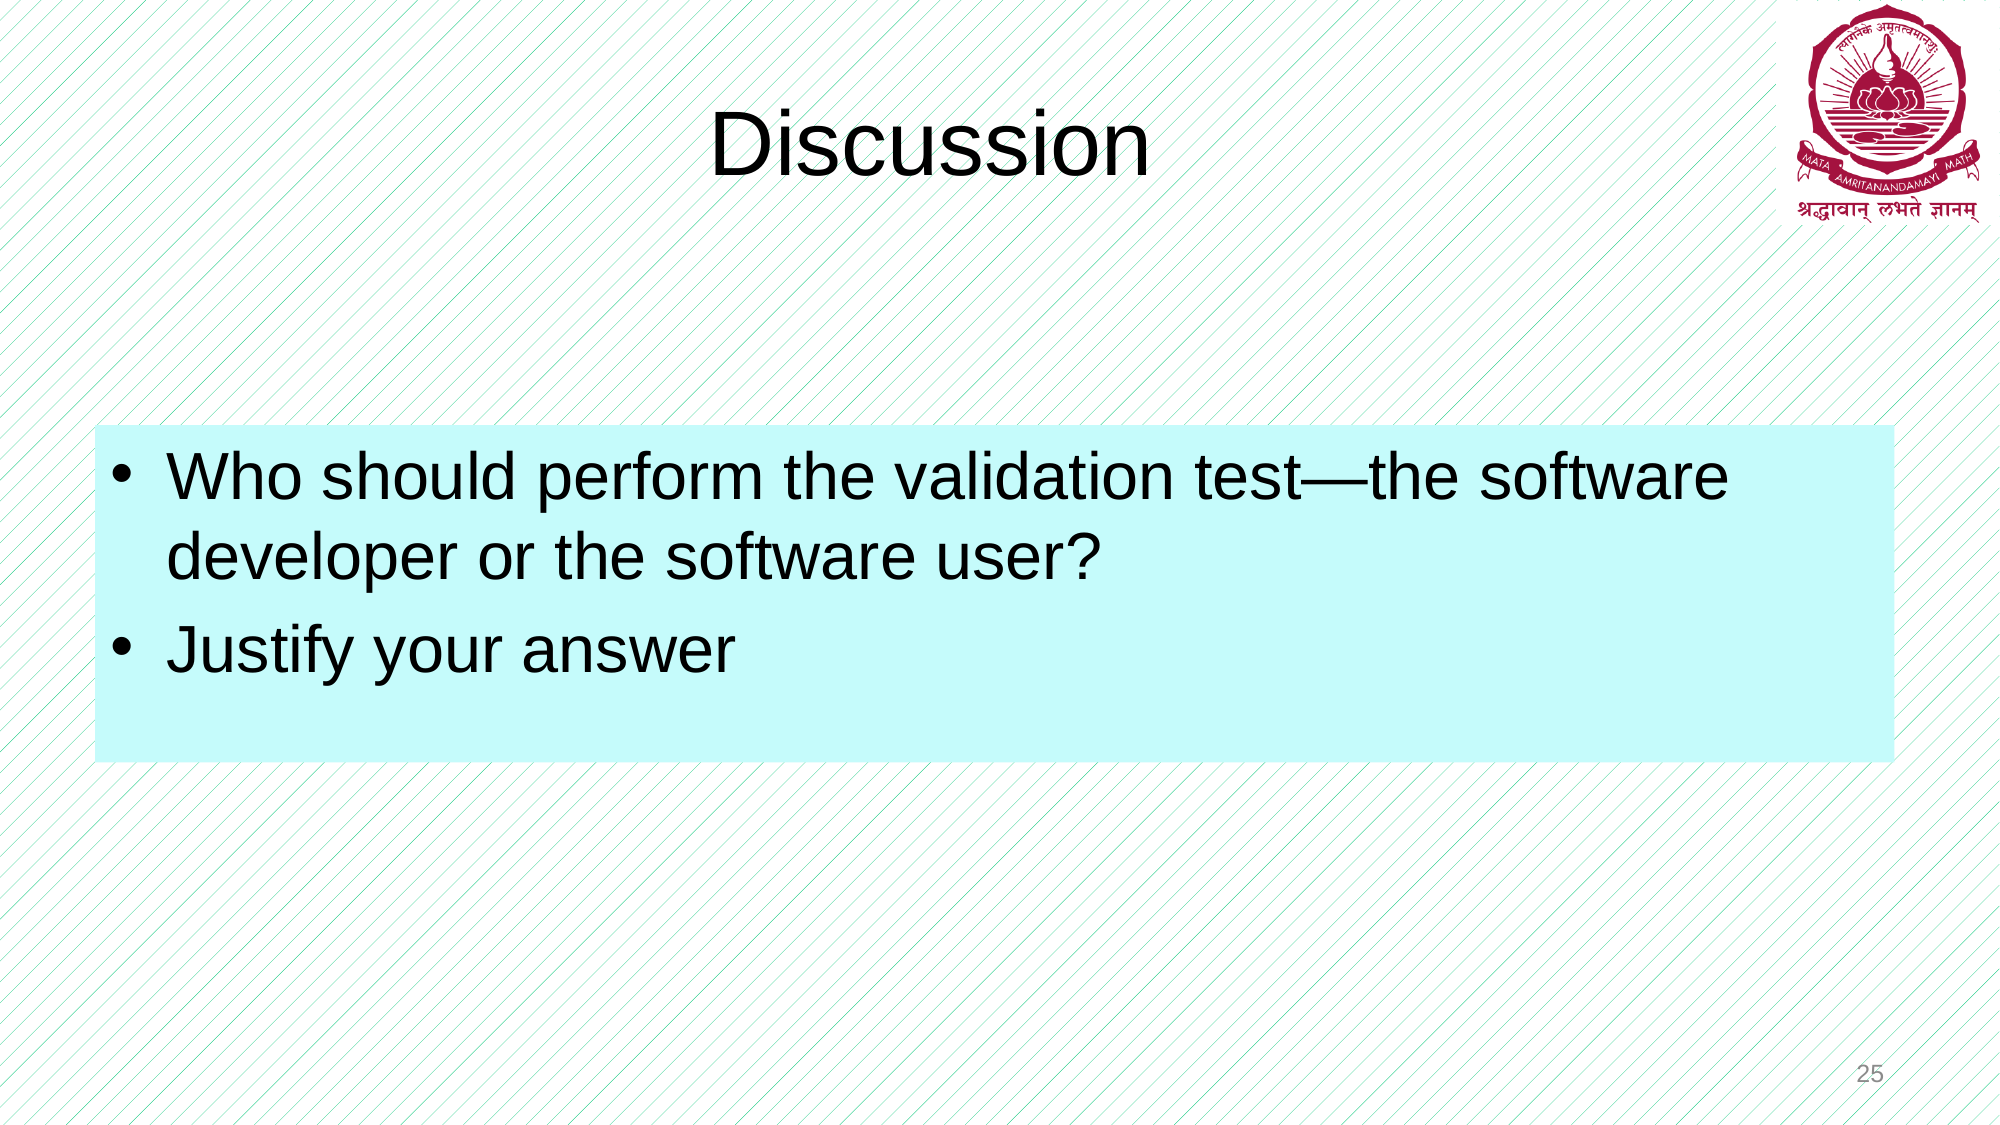

# Discussion
Who should perform the validation test—the software developer or the software user?
Justify your answer
25